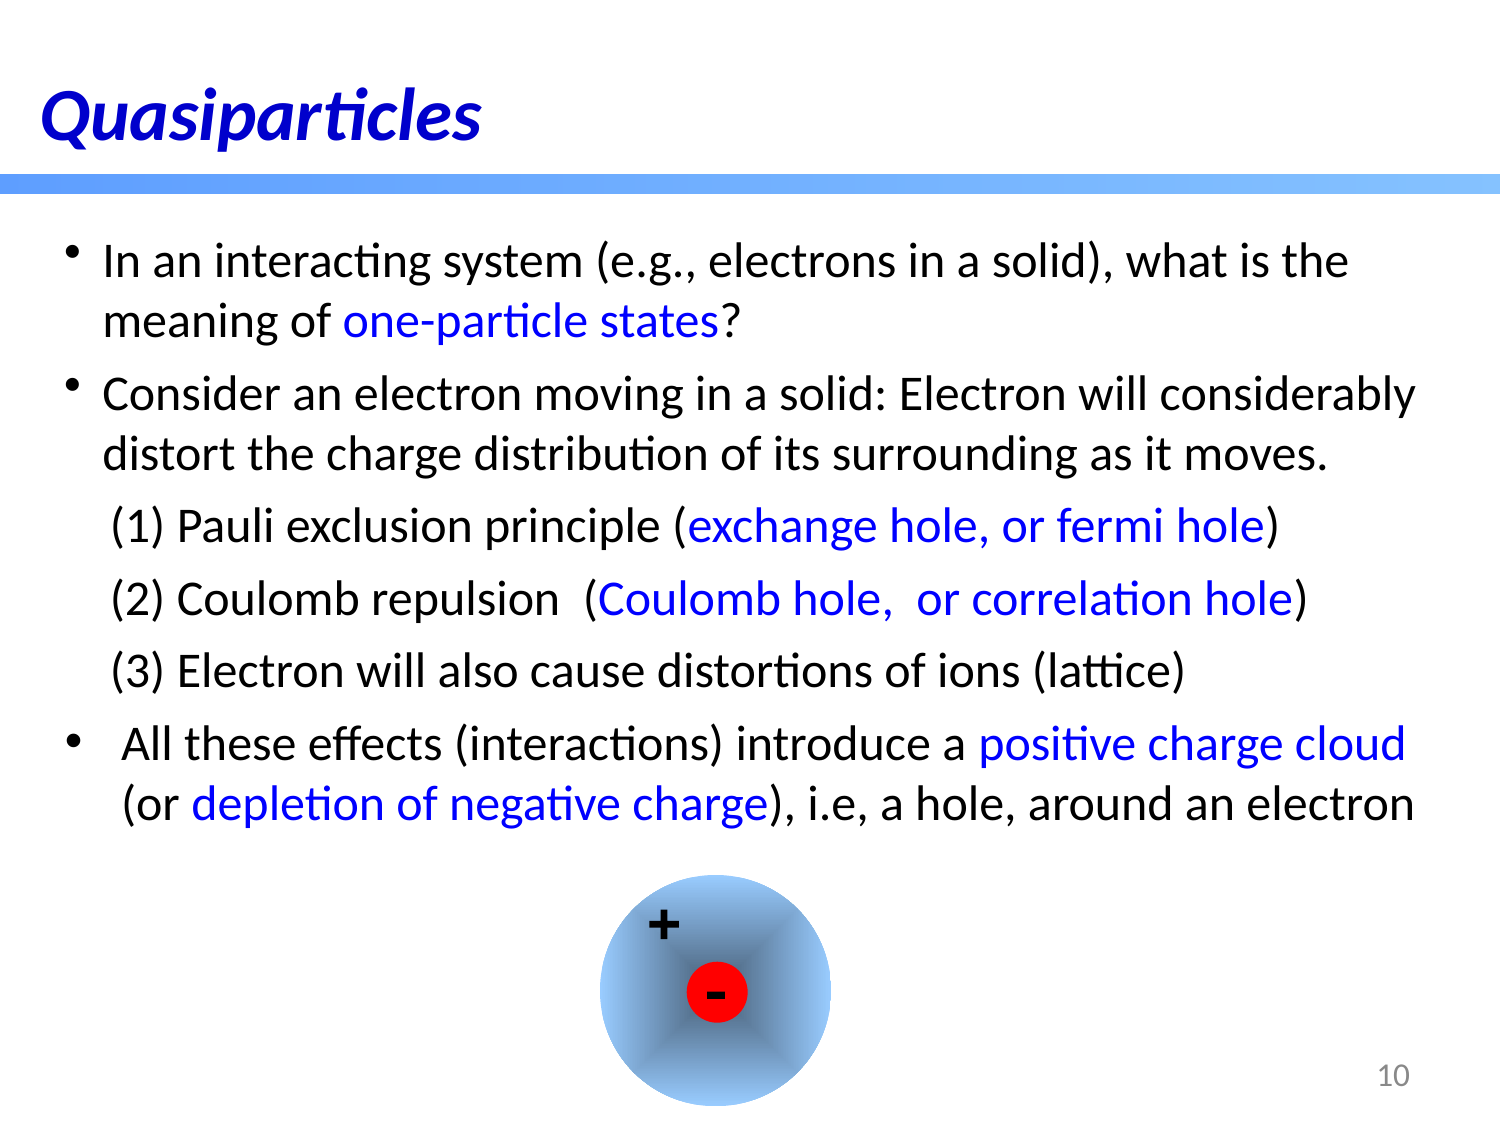

Quasiparticles

In an interacting system (e.g., electrons in a solid), what is the meaning of one-particle states?
Consider an electron moving in a solid: Electron will considerably distort the charge distribution of its surrounding as it moves.
    (1) Pauli exclusion principle (exchange hole, or fermi hole)
    (2) Coulomb repulsion  (Coulomb hole,  or correlation hole)
    (3) Electron will also cause distortions of ions (lattice)
All these effects (interactions) introduce a positive charge cloud (or depletion of negative charge), i.e, a hole, around an electron

+
−
10